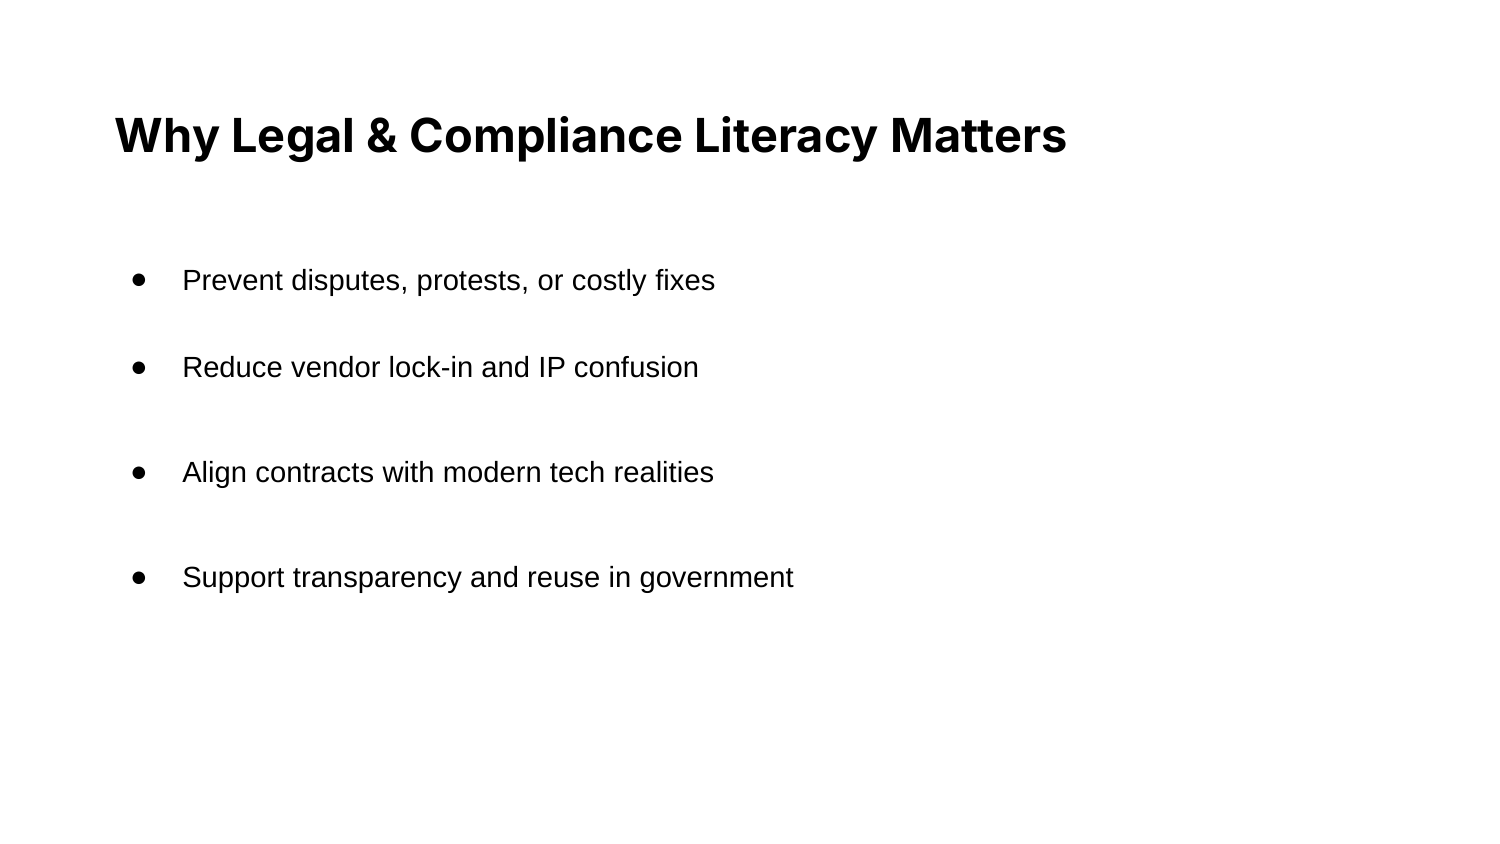

Why Legal & Compliance Literacy Matters
Prevent disputes, protests, or costly fixes
Reduce vendor lock-in and IP confusion
Align contracts with modern tech realities
Support transparency and reuse in government